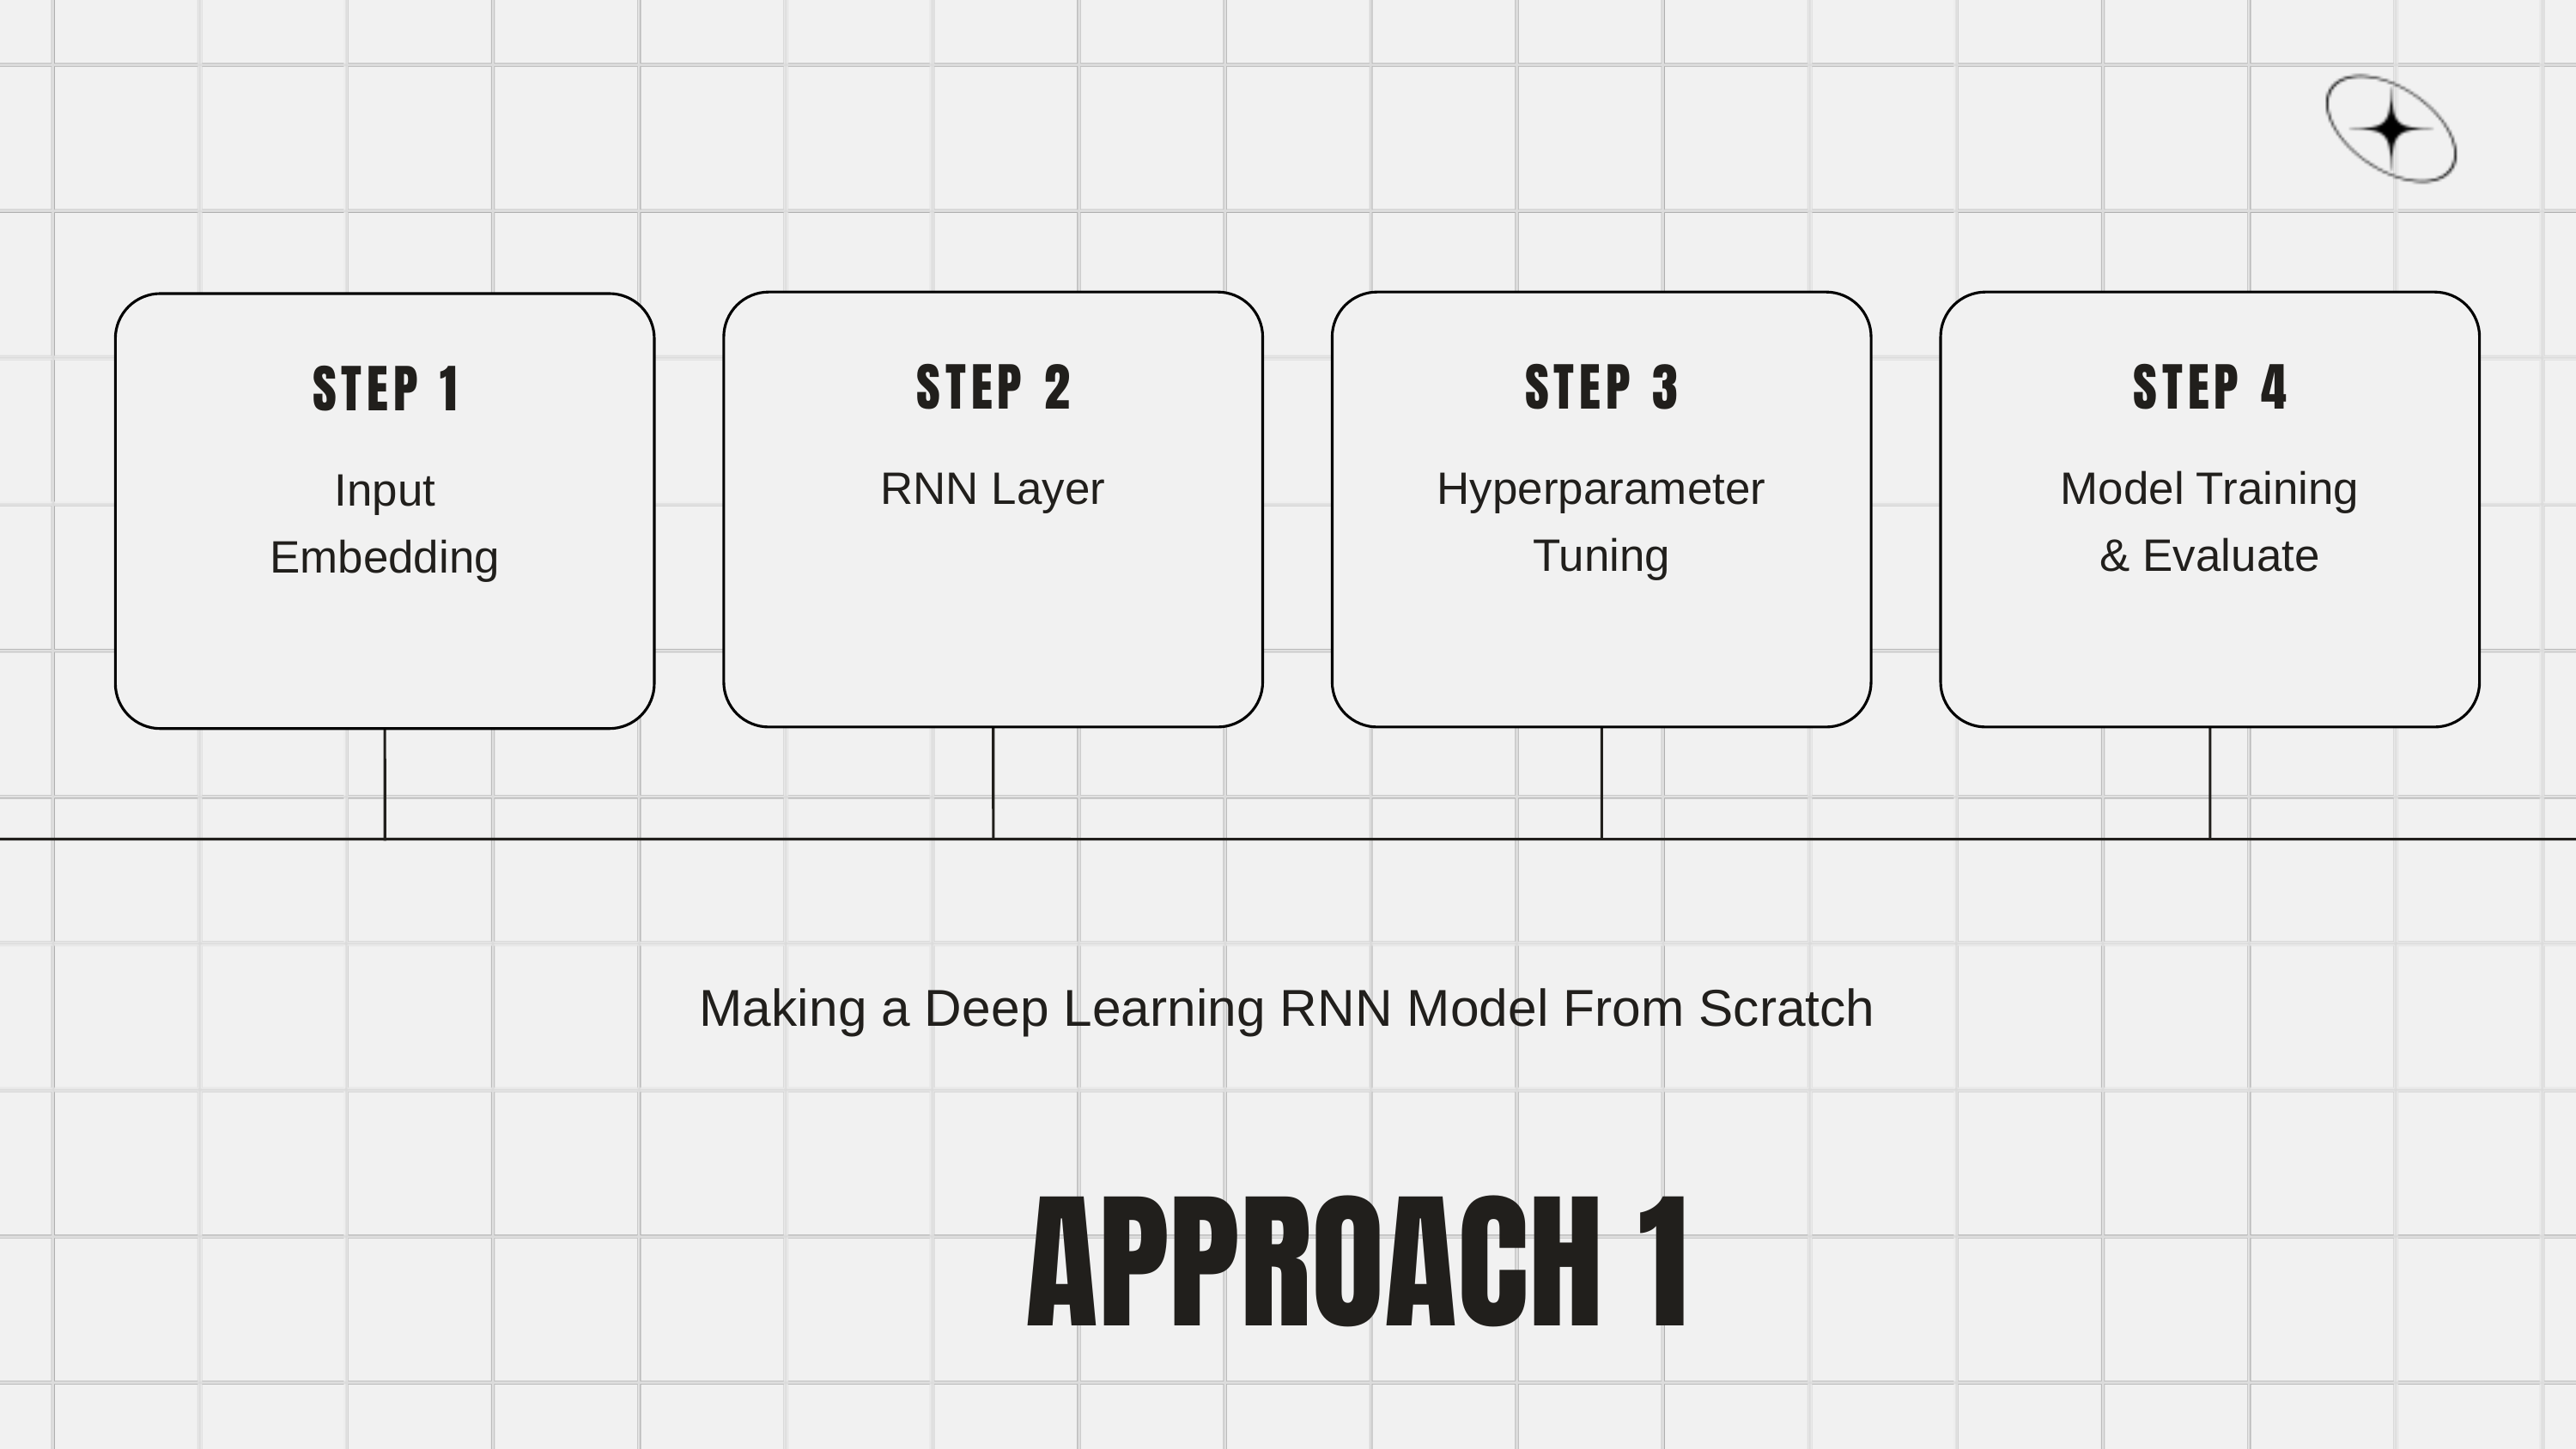

STEP 2
STEP 3
STEP 4
STEP 1
RNN Layer
Hyperparameter Tuning
Model Training
& Evaluate
Input
Embedding

Making a Deep Learning RNN Model From Scratch
APPROACH 1